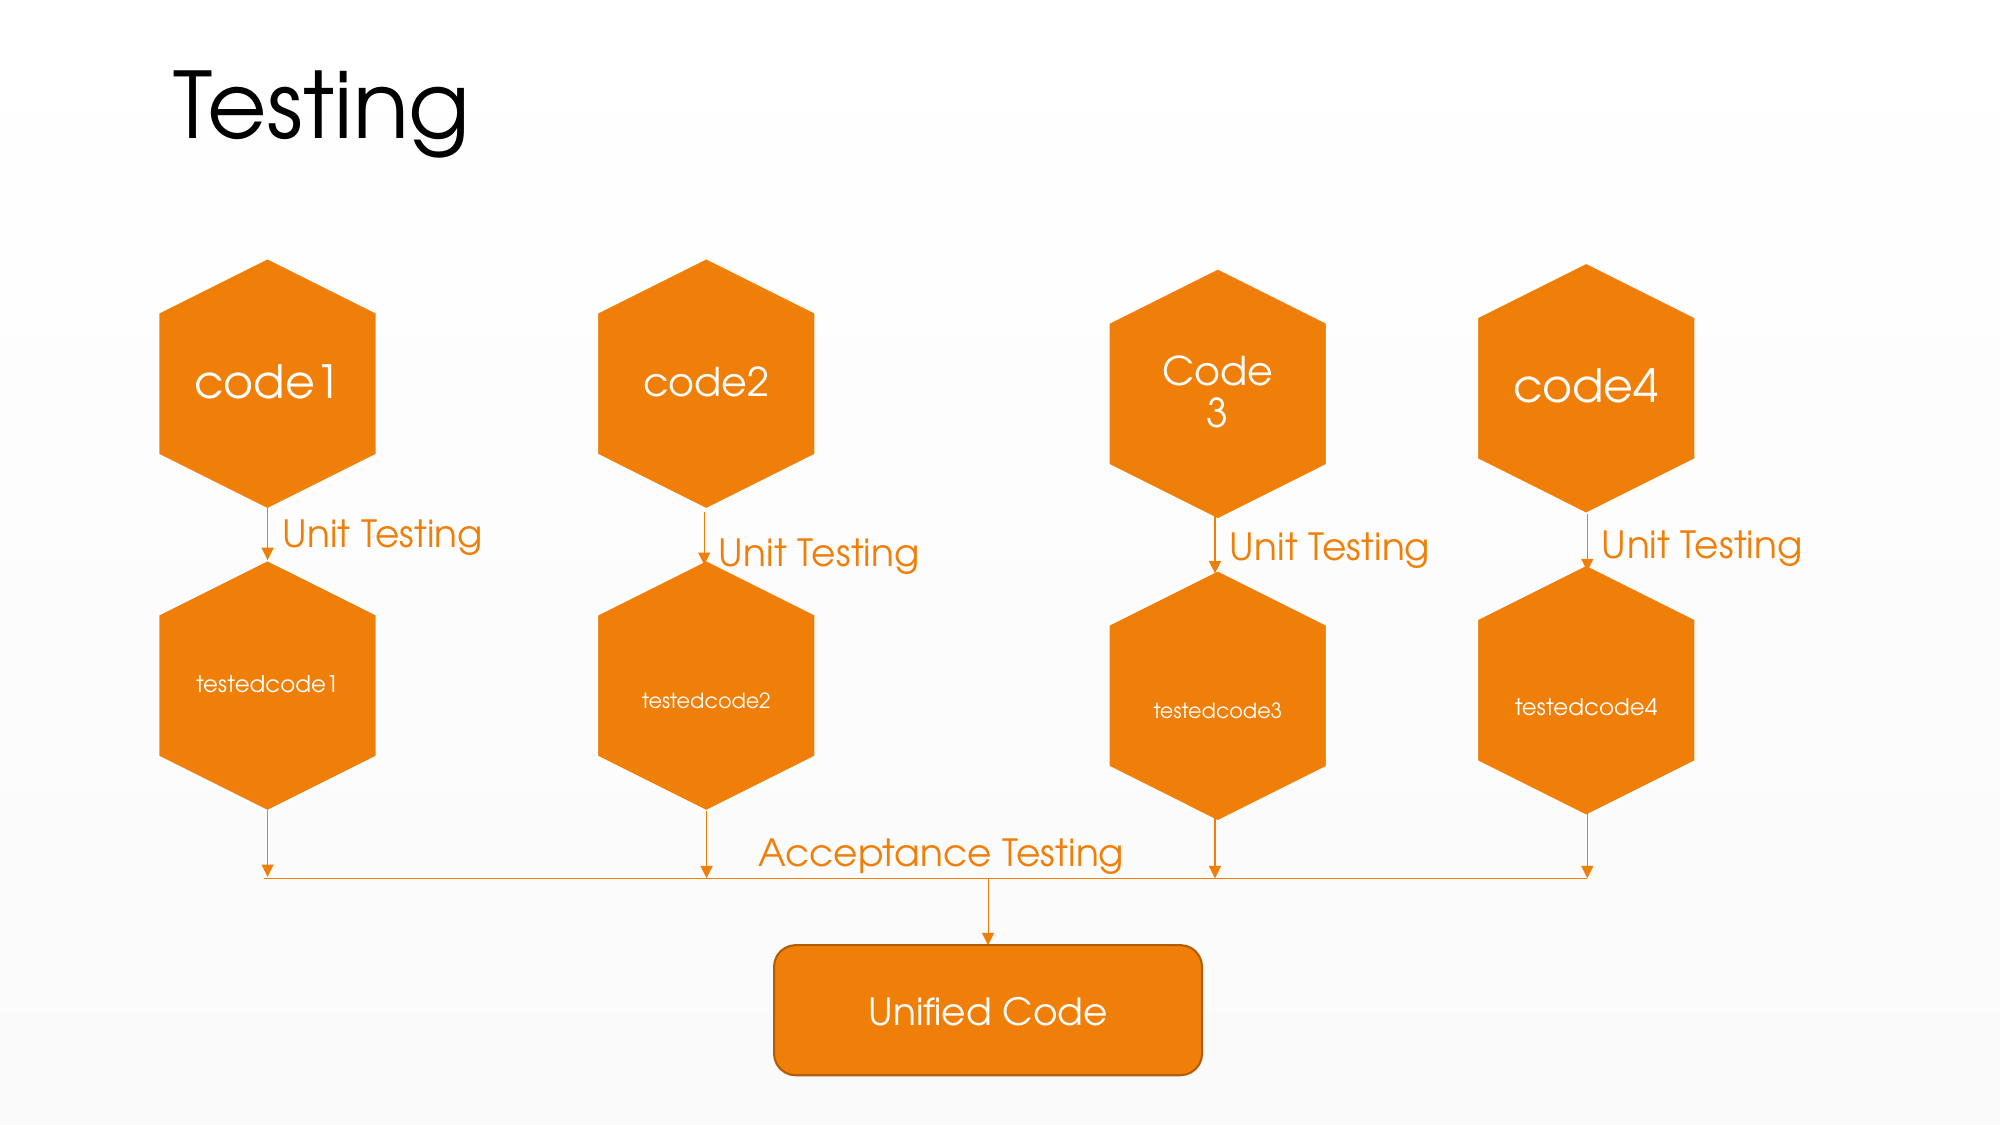

# Testing
code2
code1
Code 3

code4
Unit Testing
Unit Testing
Unit Testing
Unit Testing

testedcode2
testedcode1

testedcode3

testedcode4
Acceptance Testing
Unified Code